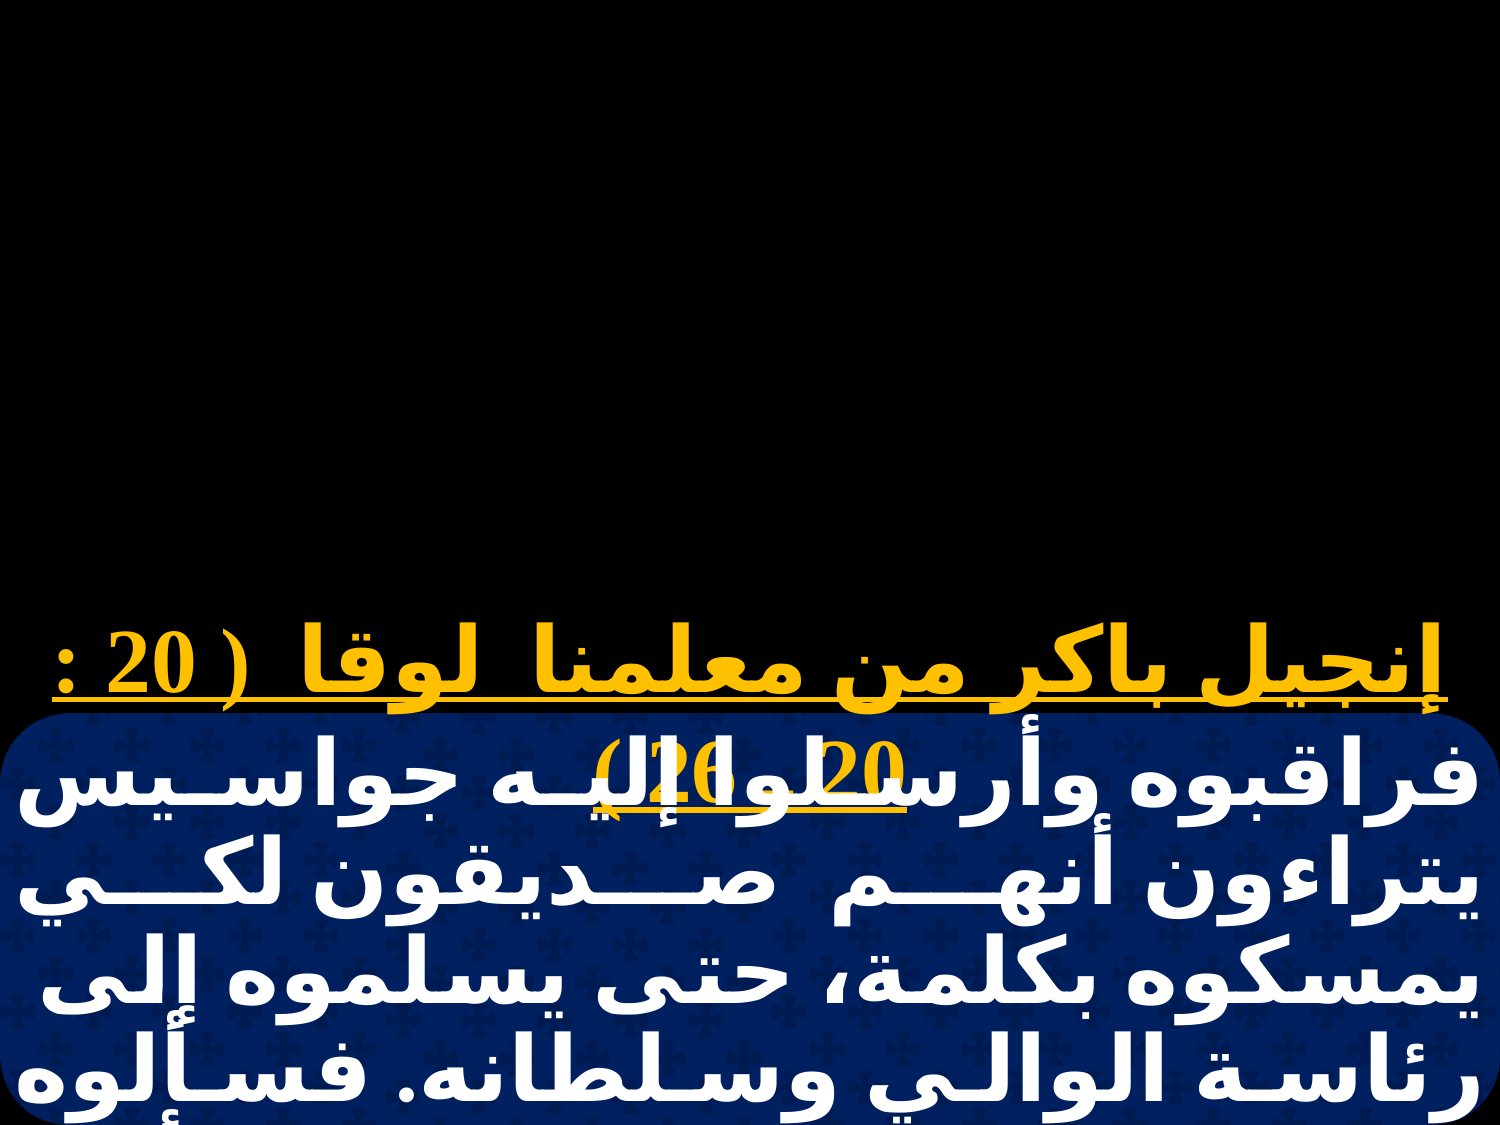

إنجيل باكر من معلمنا  لوقا  ( 20 : 20 ـ 26 )
فراقبوه وأرسلوا إليه جواسيس يتراءون أنهم  صديقون لكي يمسكوه بكلمة، حتى يسلموه إلى  رئاسة الوالي وسلطانه. فسألوه قائلين: " يا معلم،  قد علمنا أنك بالصواب تتكلم وتعلم، ولا تأخذ